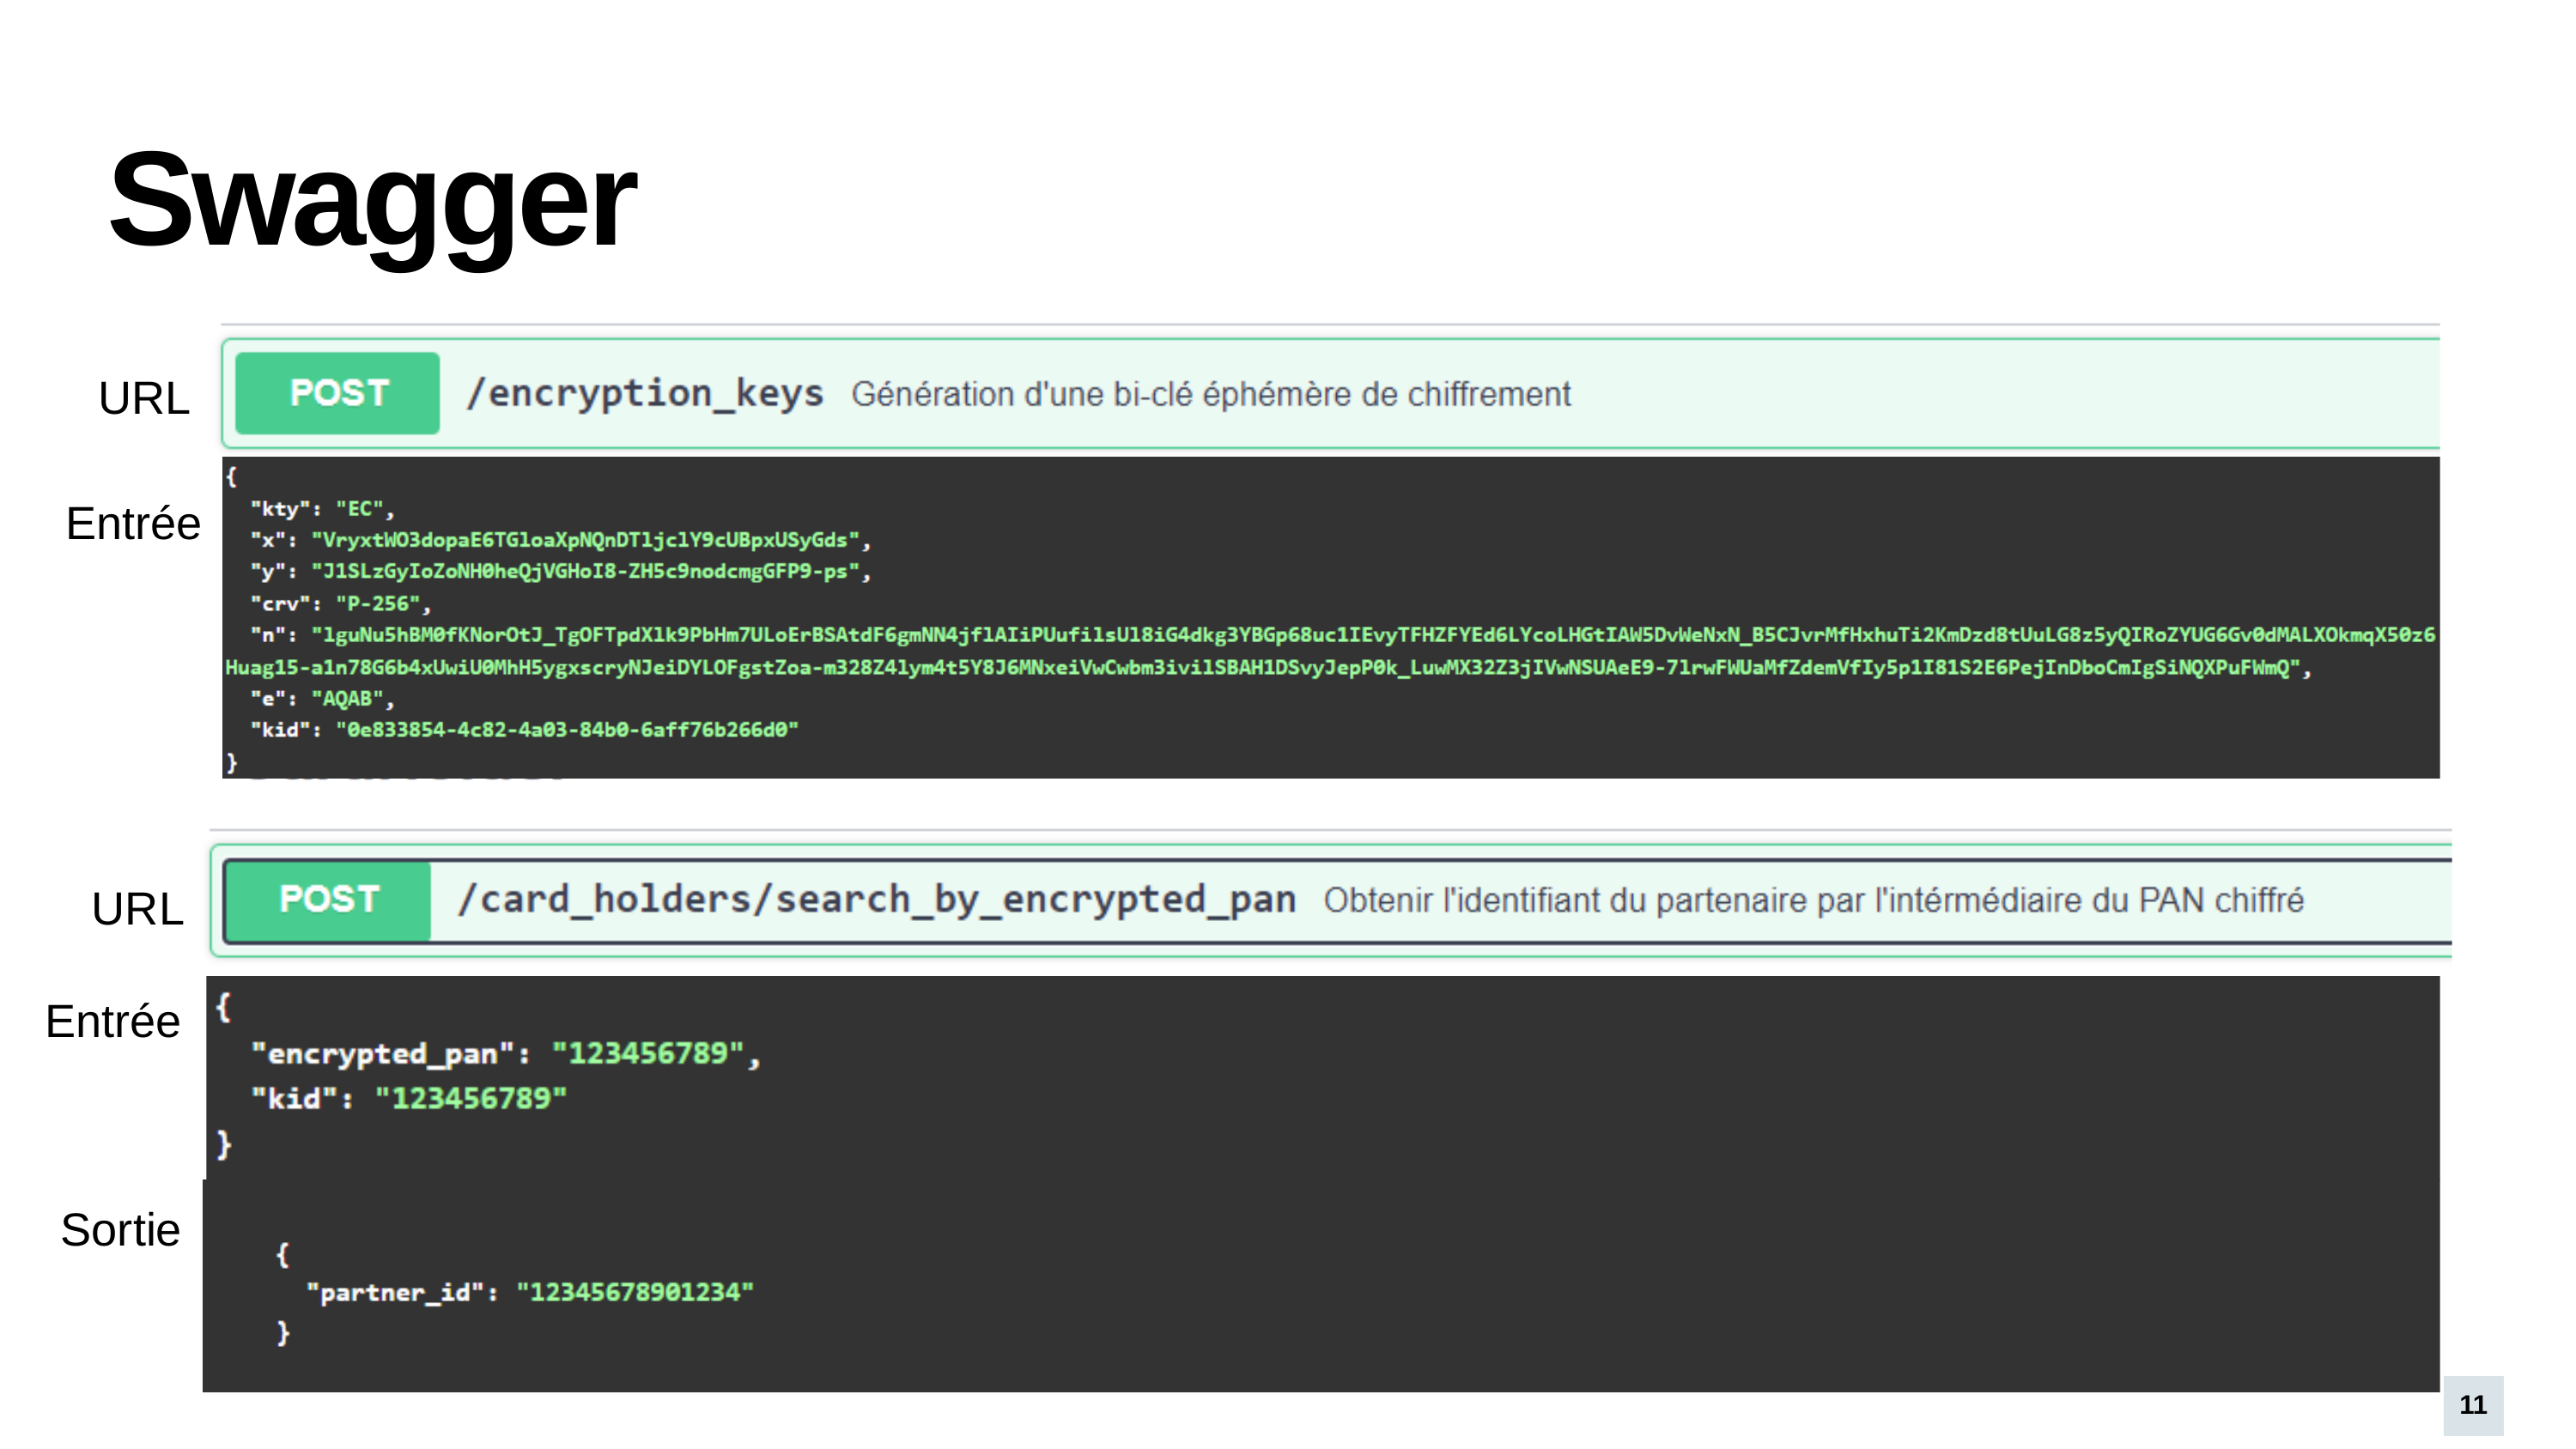

Swagger

URL

Entrée

URL

Entrée

Sortie

11